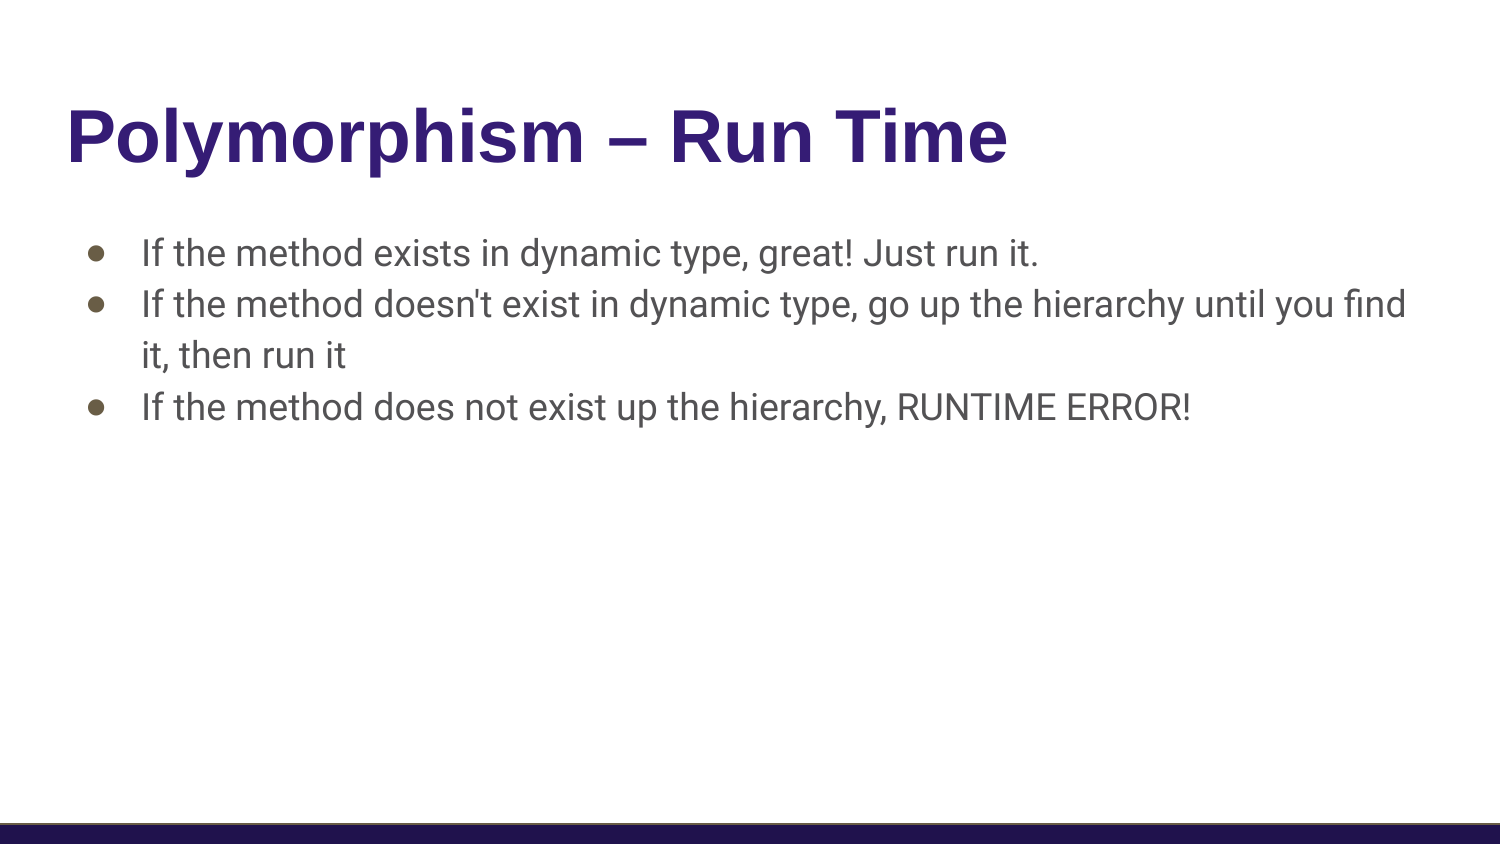

# Polymorphism – Run Time
If the method exists in dynamic type, great! Just run it.
If the method doesn't exist in dynamic type, go up the hierarchy until you find it, then run it
If the method does not exist up the hierarchy, RUNTIME ERROR!